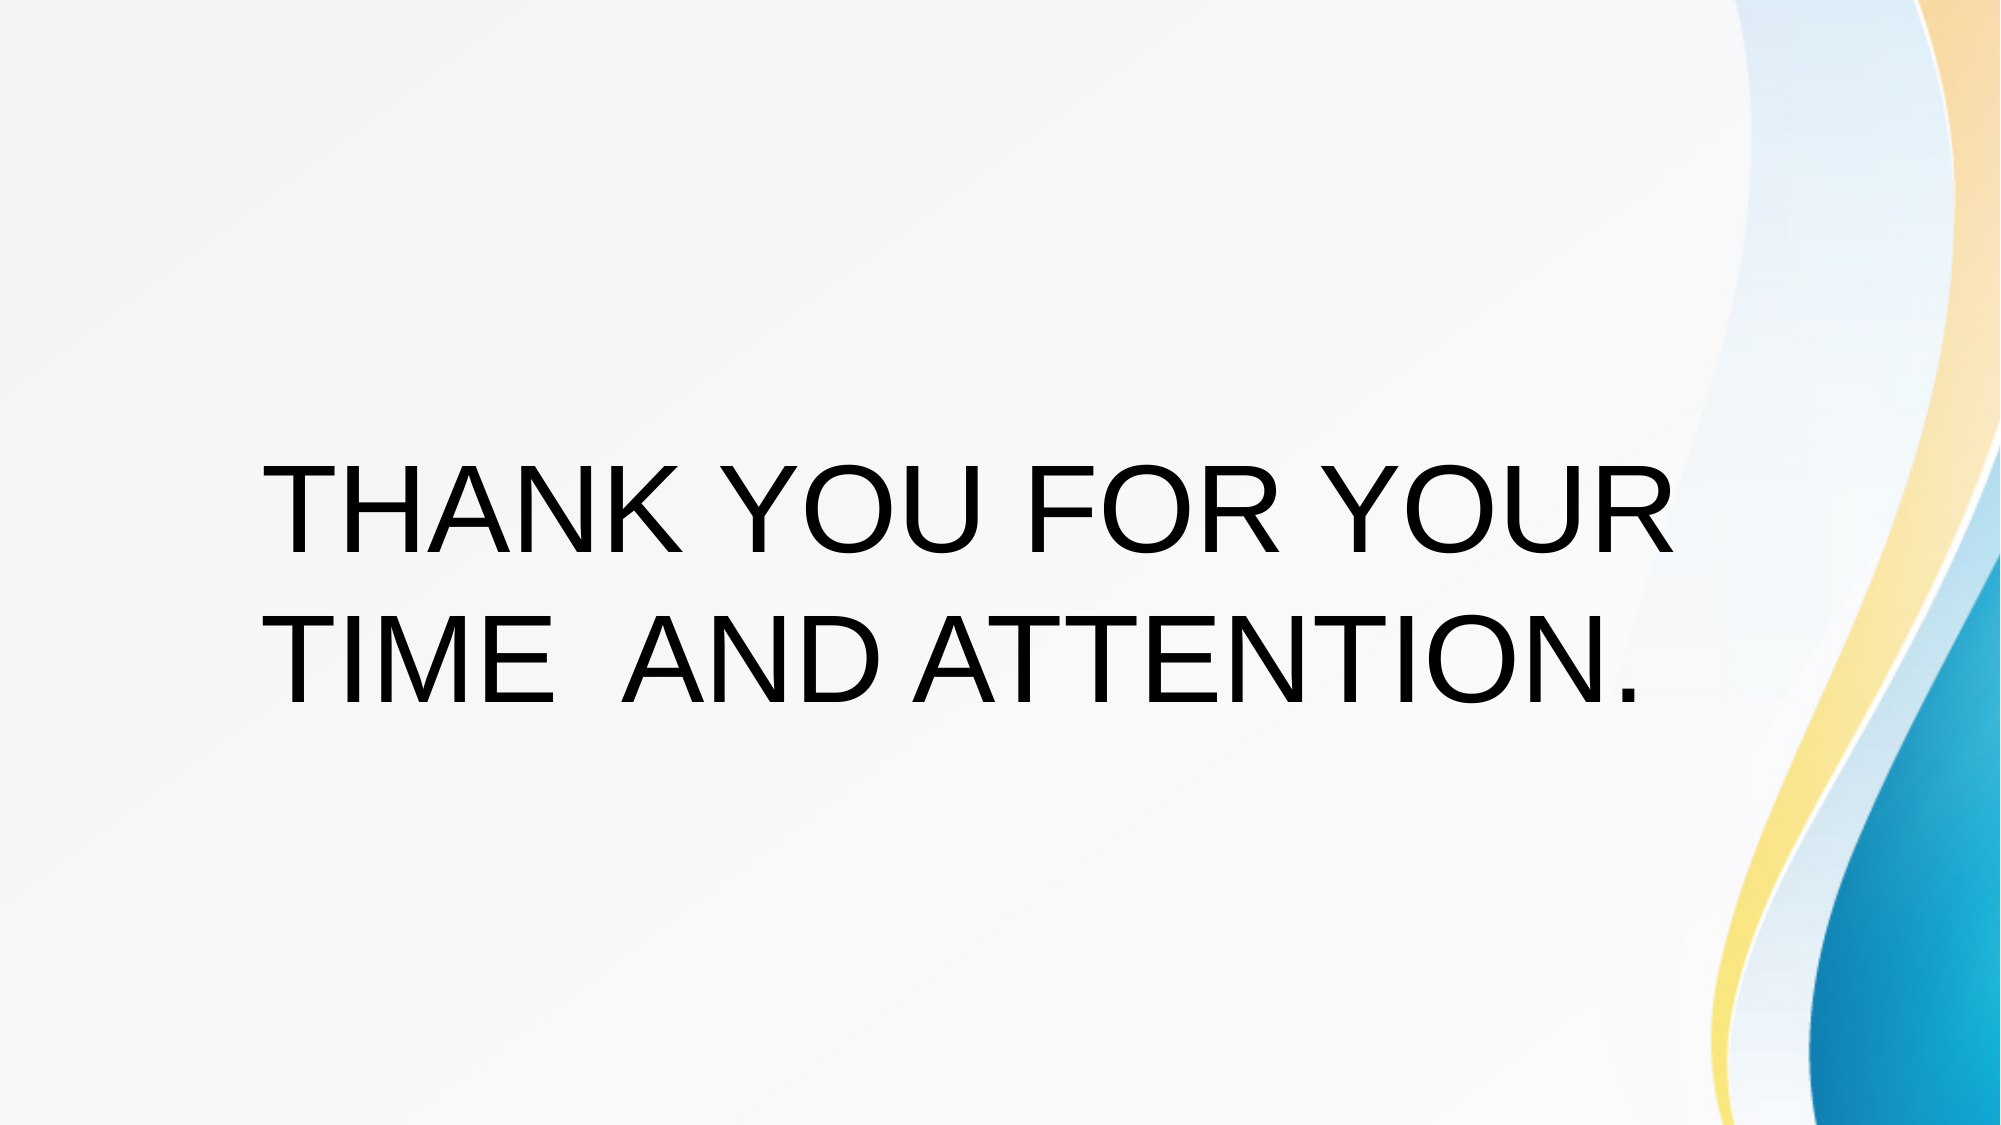

THANK YOU FOR YOUR TIME  AND ATTENTION.